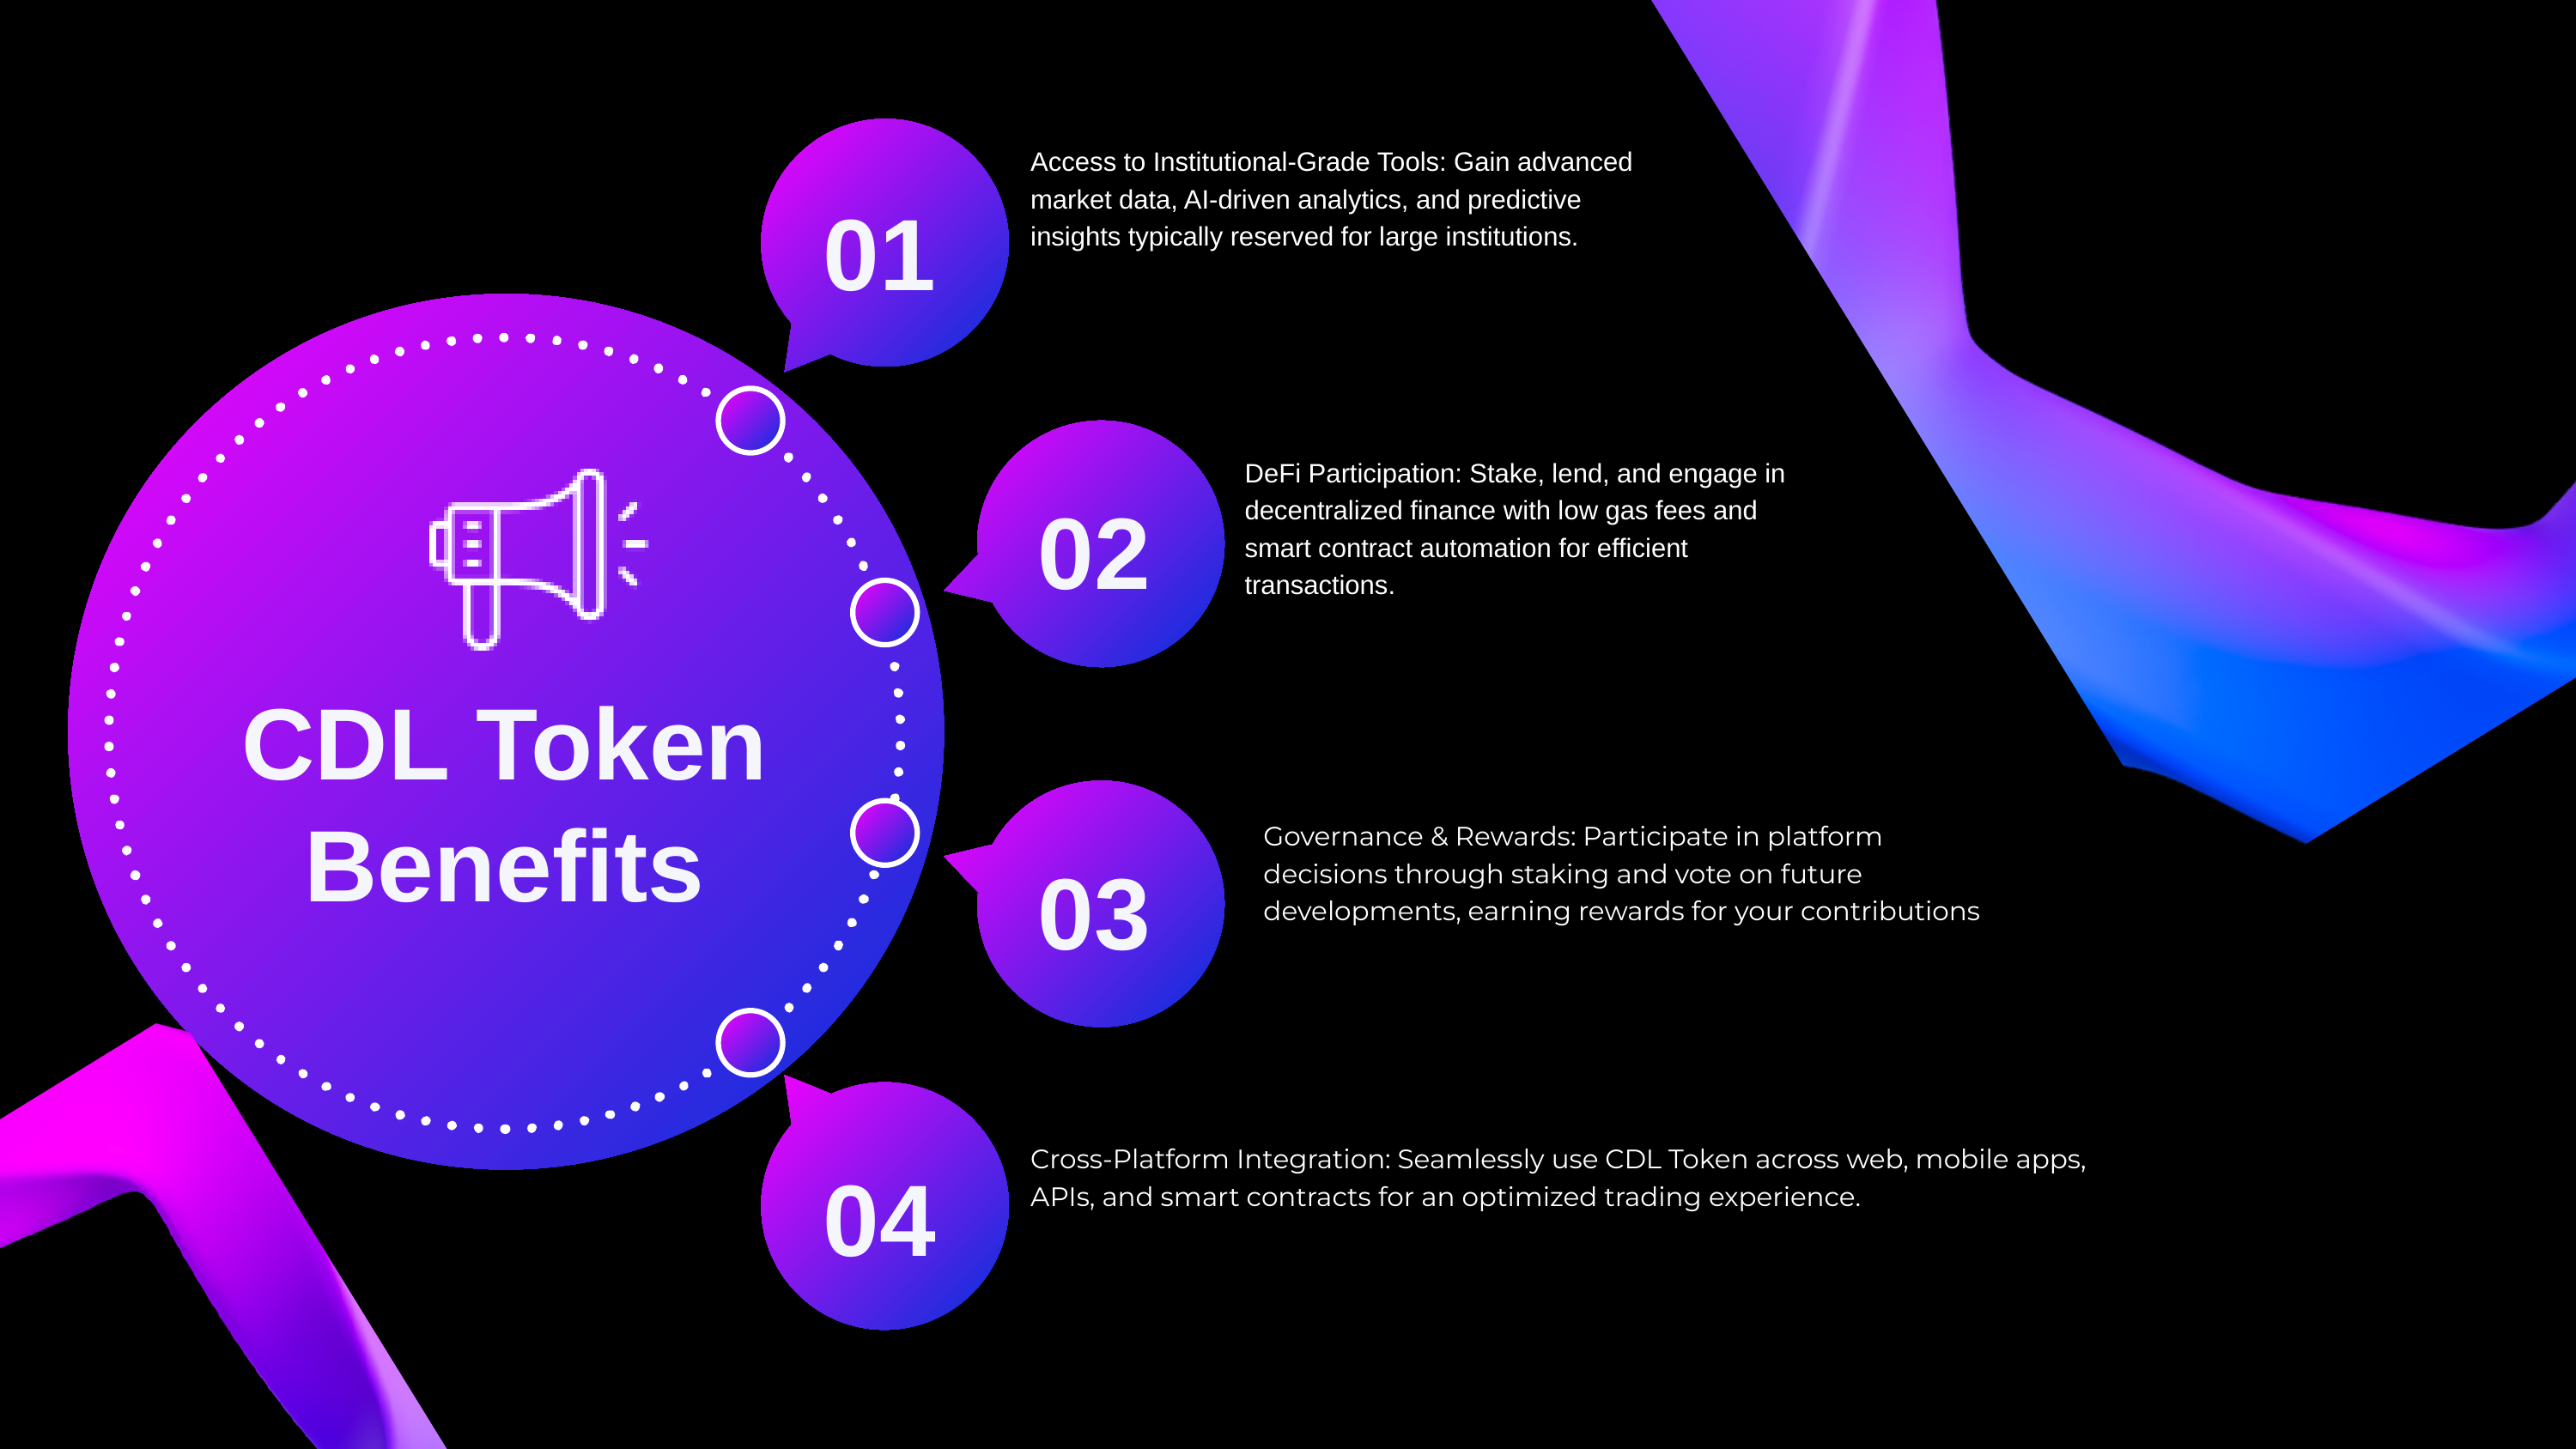

Access to Institutional-Grade Tools: Gain advanced market data, AI-driven analytics, and predictive insights typically reserved for large institutions.
01

DeFi Participation: Stake, lend, and engage in decentralized finance with low gas fees and smart contract automation for efficient transactions.
02

CDL Token Benefits

Governance & Rewards: Participate in platform decisions through staking and vote on future developments, earning rewards for your contributions
03

04
Cross-Platform Integration: Seamlessly use CDL Token across web, mobile apps, APIs, and smart contracts for an optimized trading experience.